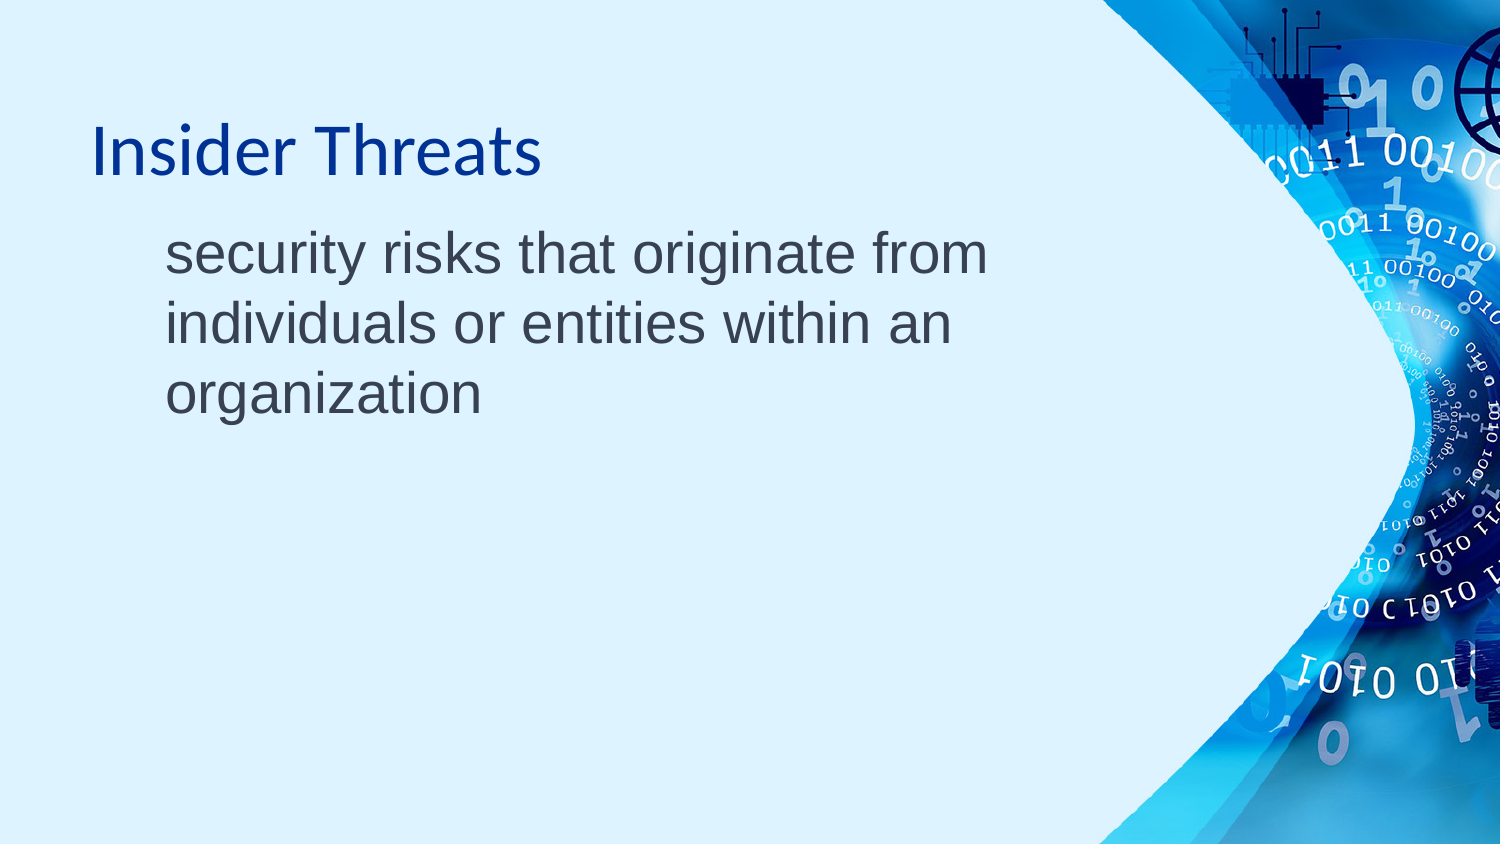

# Insider Threats
security risks that originate from individuals or entities within an organization